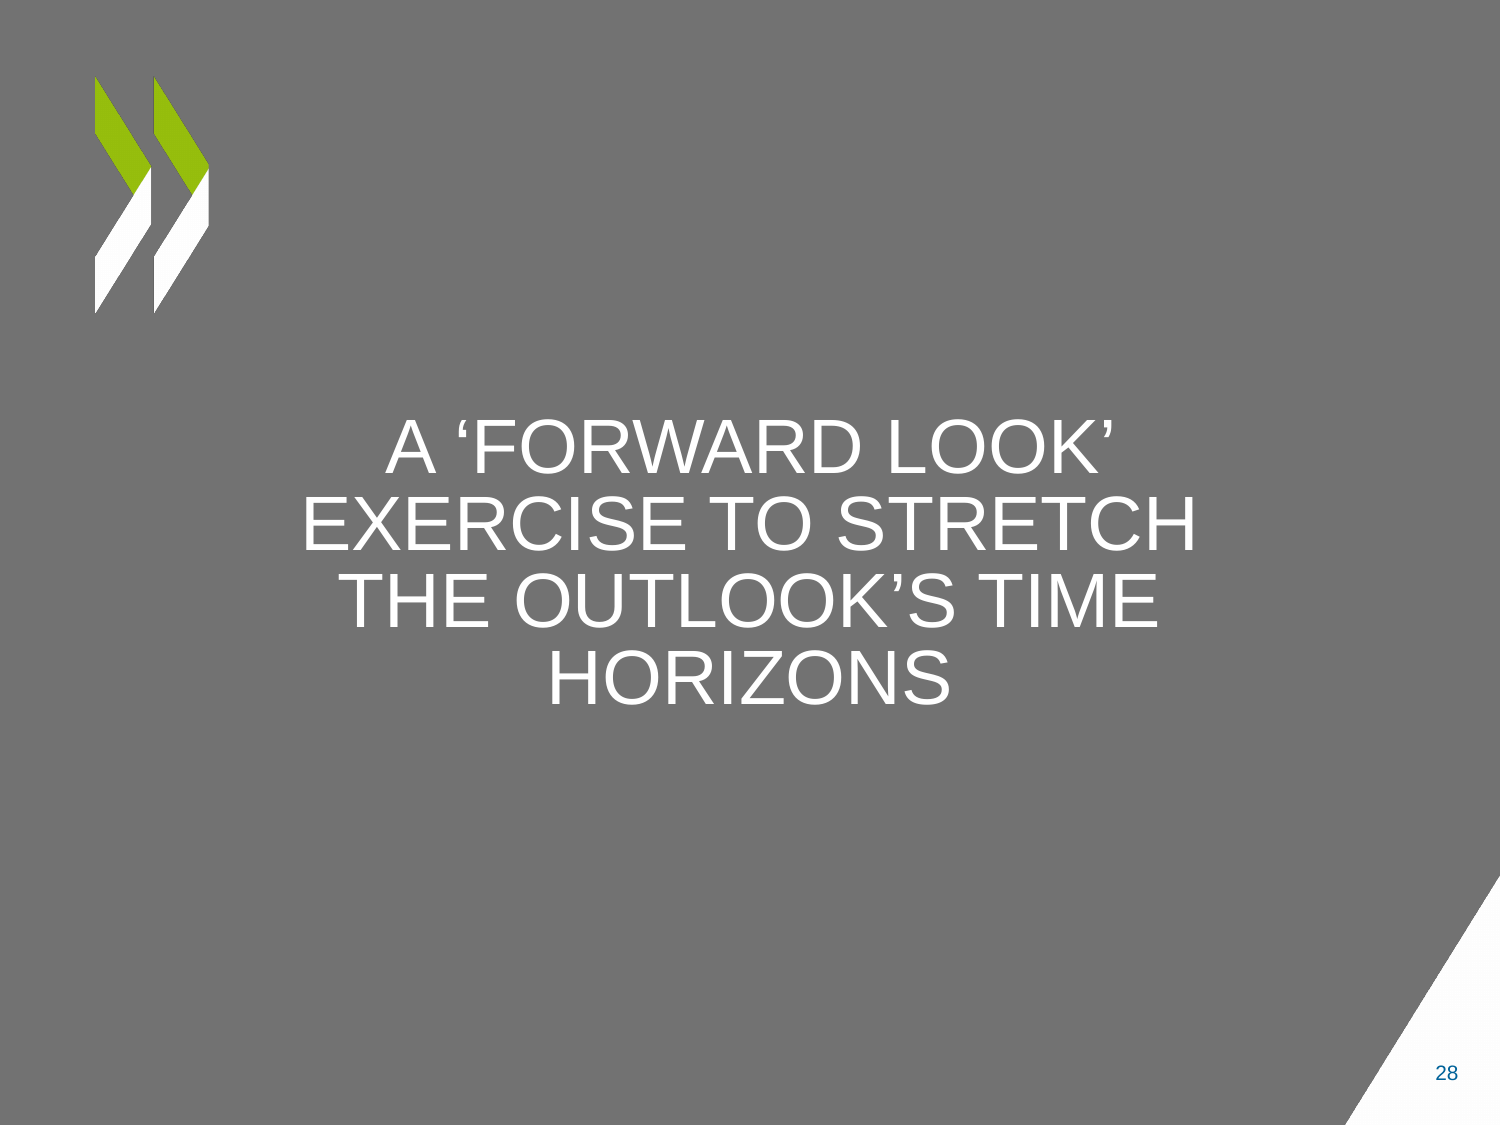

# a ‘forward look’ exercise to stretch the Outlook’s time horizons
28